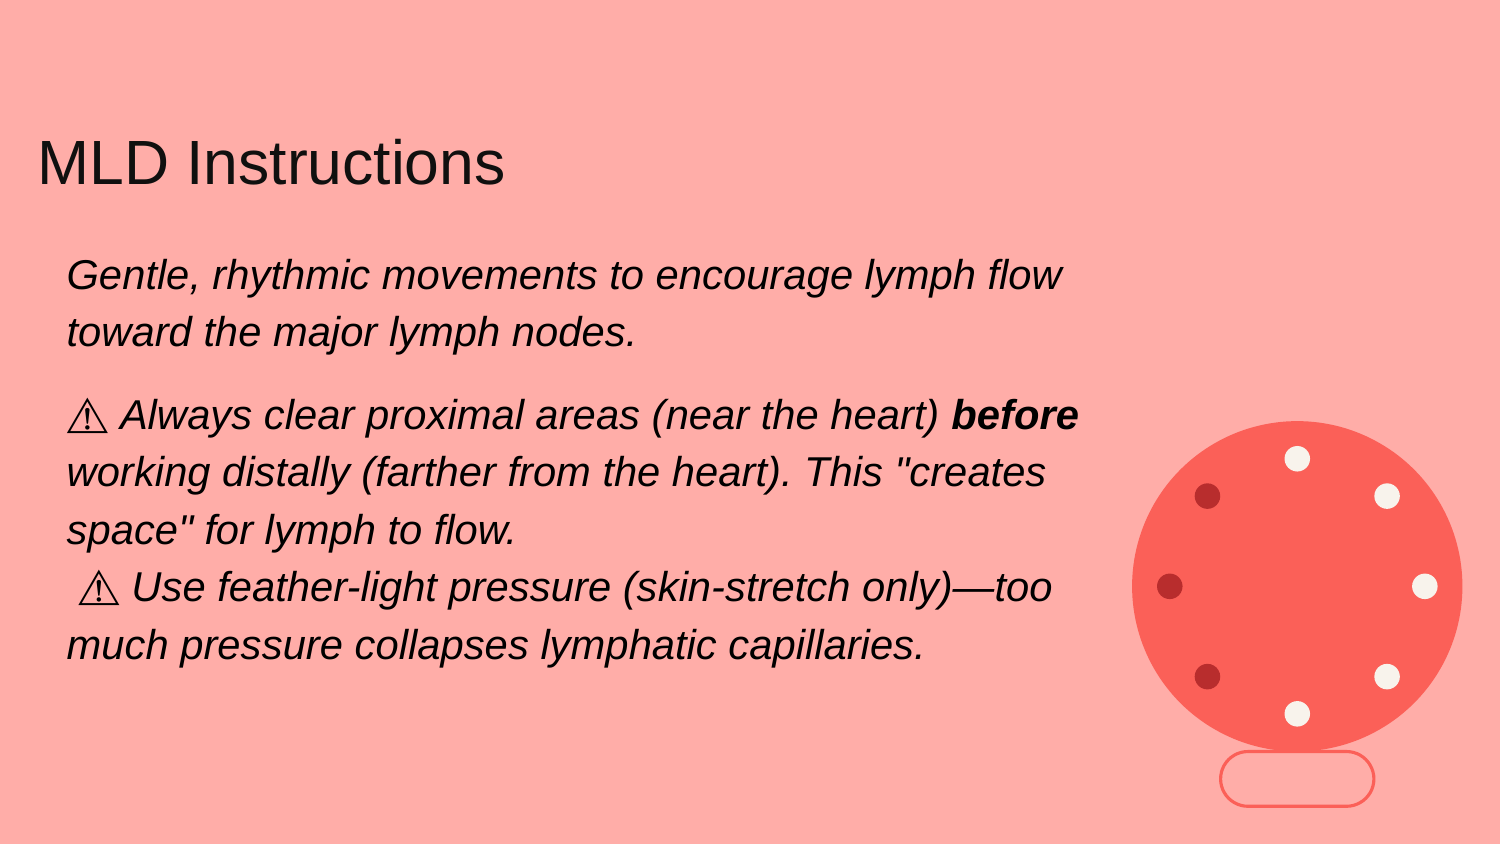

# MLD Instructions
Gentle, rhythmic movements to encourage lymph flow toward the major lymph nodes.
⚠️ Always clear proximal areas (near the heart) before working distally (farther from the heart). This "creates space" for lymph to flow.
 ⚠️ Use feather-light pressure (skin-stretch only)—too much pressure collapses lymphatic capillaries.